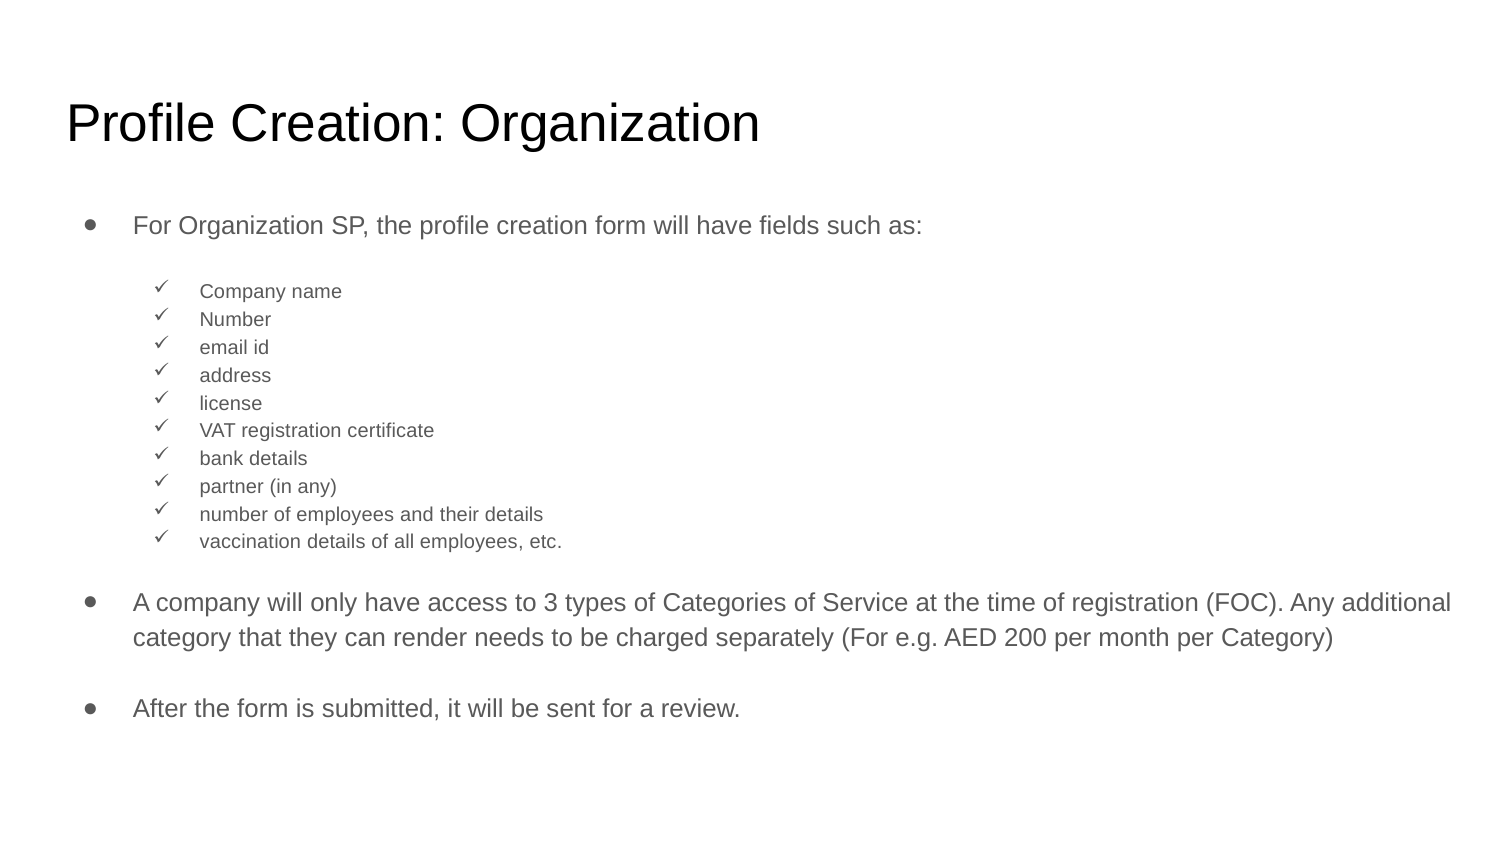

# Profile Creation: Organization
For Organization SP, the profile creation form will have fields such as:

Company name
Number
email id
address
license
VAT registration certificate
bank details
partner (in any)
number of employees and their details
vaccination details of all employees, etc.

A company will only have access to 3 types of Categories of Service at the time of registration (FOC). Any additional category that they can render needs to be charged separately (For e.g. AED 200 per month per Category)

After the form is submitted, it will be sent for a review.